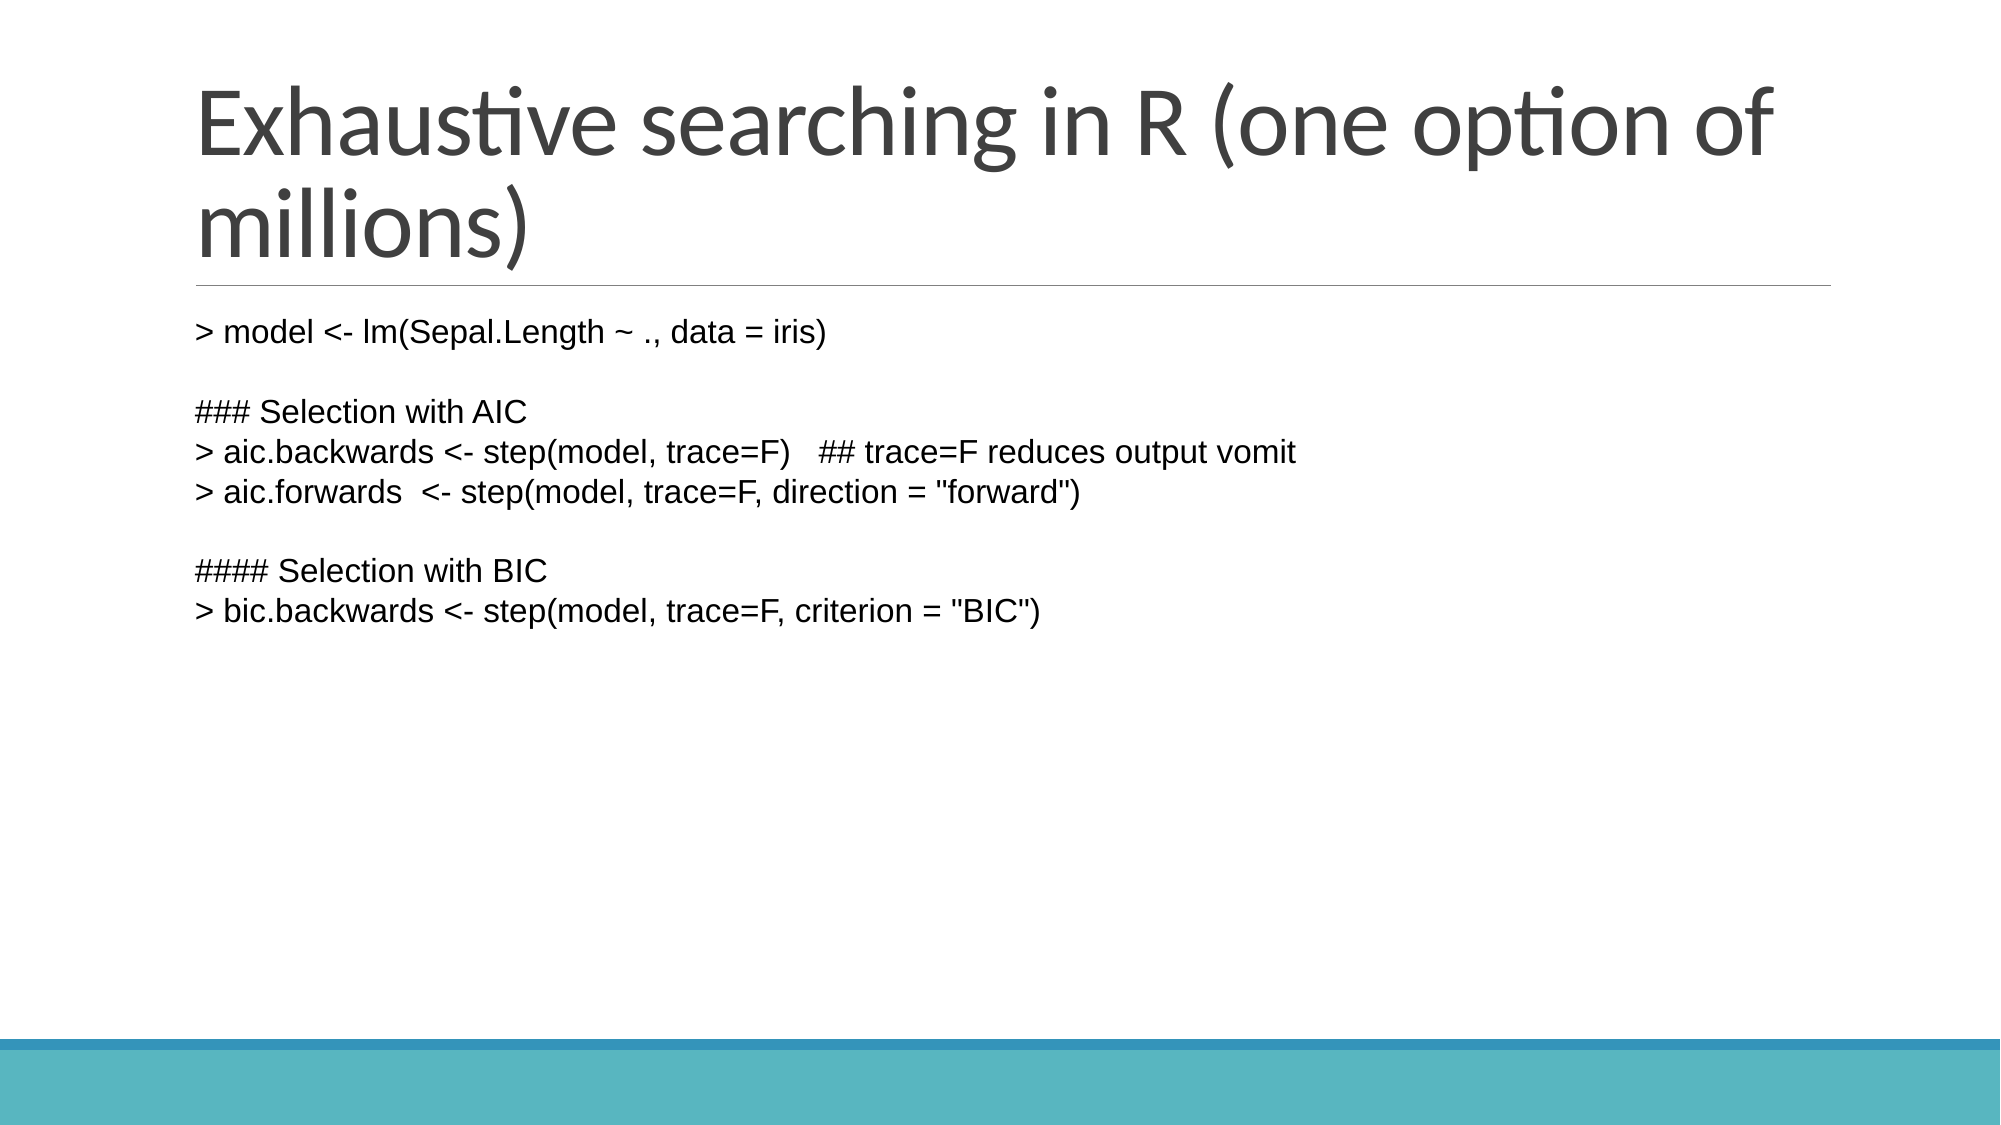

# Exhaustive searching in R (one option of millions)

> model <- lm(Sepal.Length ~ ., data = iris)

### Selection with AIC
> aic.backwards <- step(model, trace=F)   ## trace=F reduces output vomit
> aic.forwards  <- step(model, trace=F, direction = "forward")

#### Selection with BIC
> bic.backwards <- step(model, trace=F, criterion = "BIC")